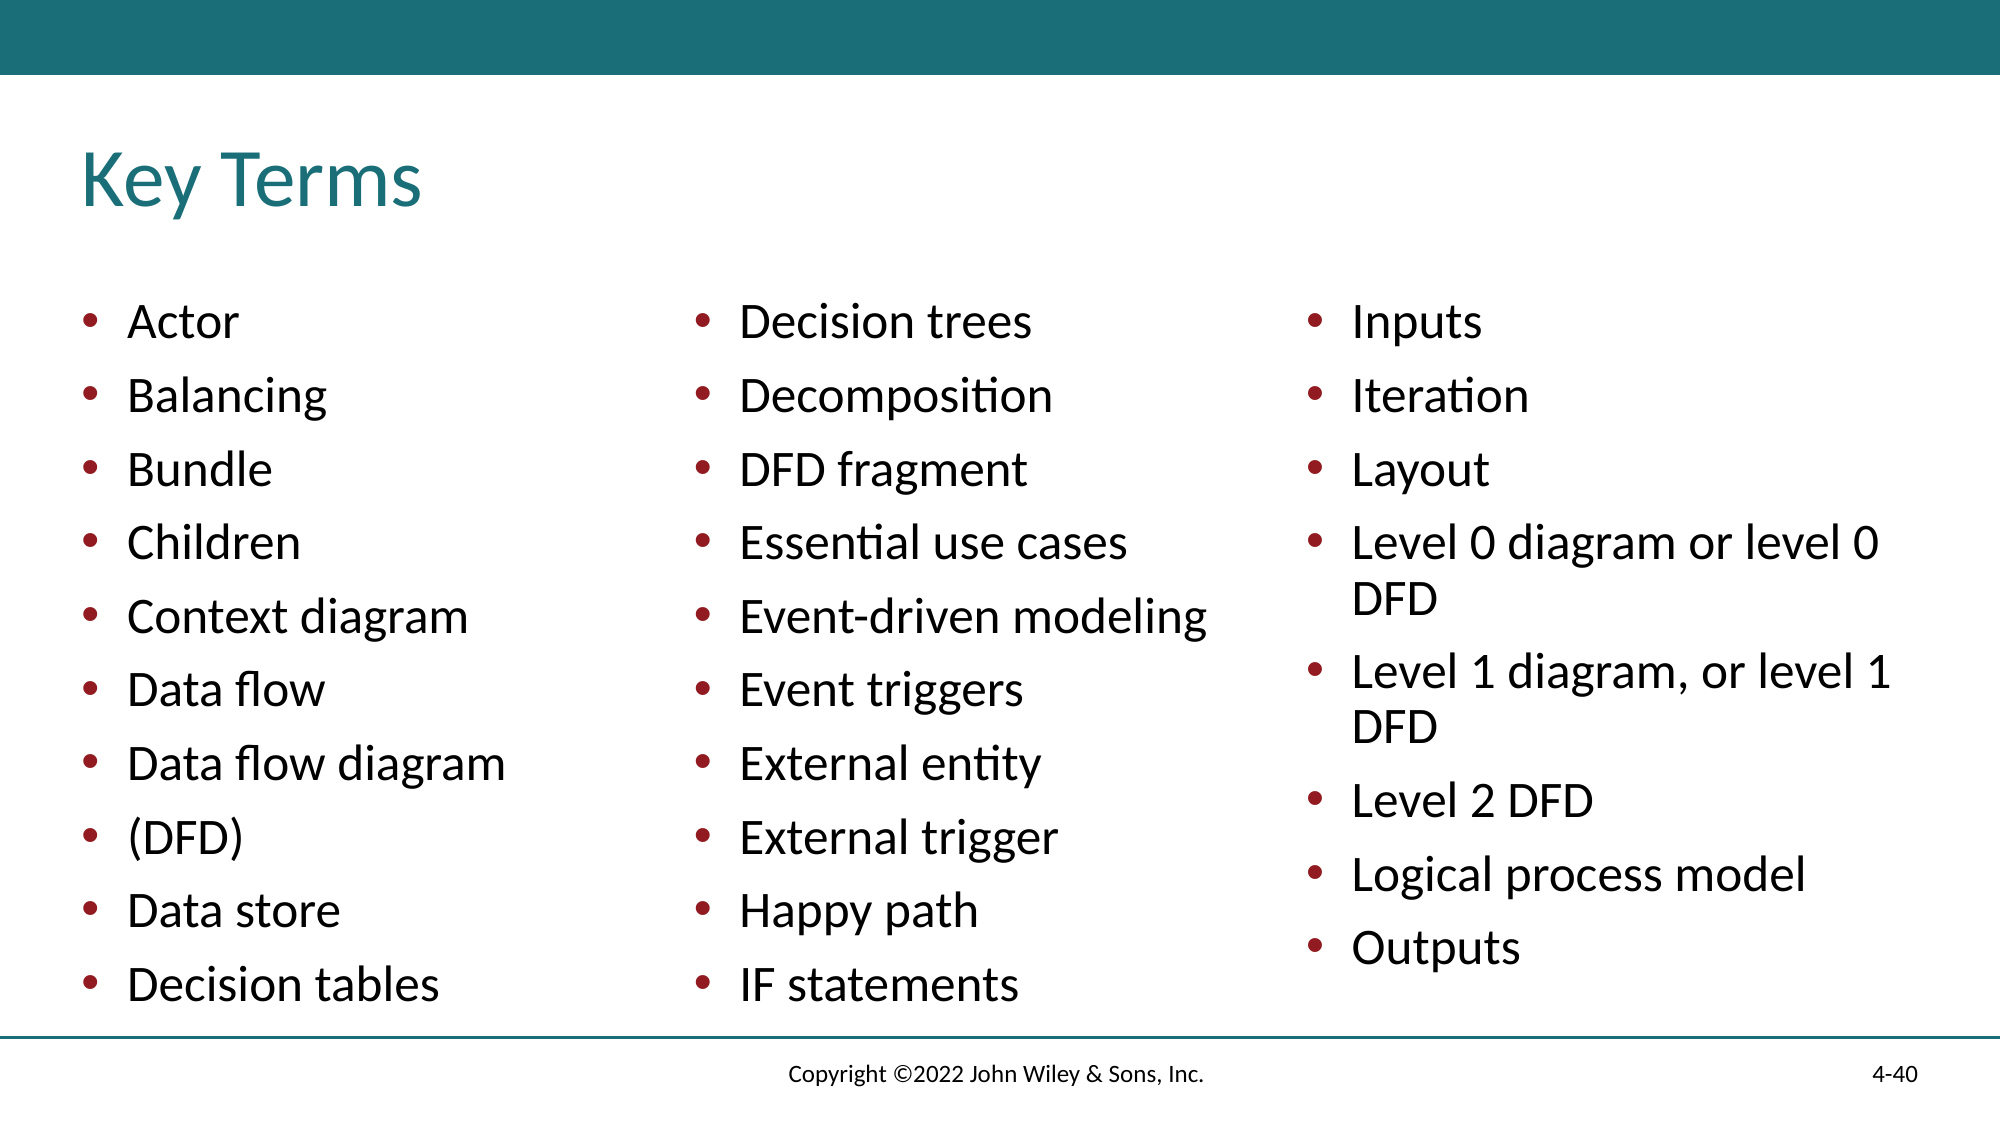

# Key Terms
Actor
Balancing
Bundle
Children
Context diagram
Data flow
Data flow diagram
(DFD)
Data store
Decision tables
Decision trees
Decomposition
DFD fragment
Essential use cases
Event-driven modeling
Event triggers
External entity
External trigger
Happy path
IF statements
Inputs
Iteration
Layout
Level 0 diagram or level 0 DFD
Level 1 diagram, or level 1 DFD
Level 2 DFD
Logical process model
Outputs
Copyright ©2022 John Wiley & Sons, Inc.
4-40